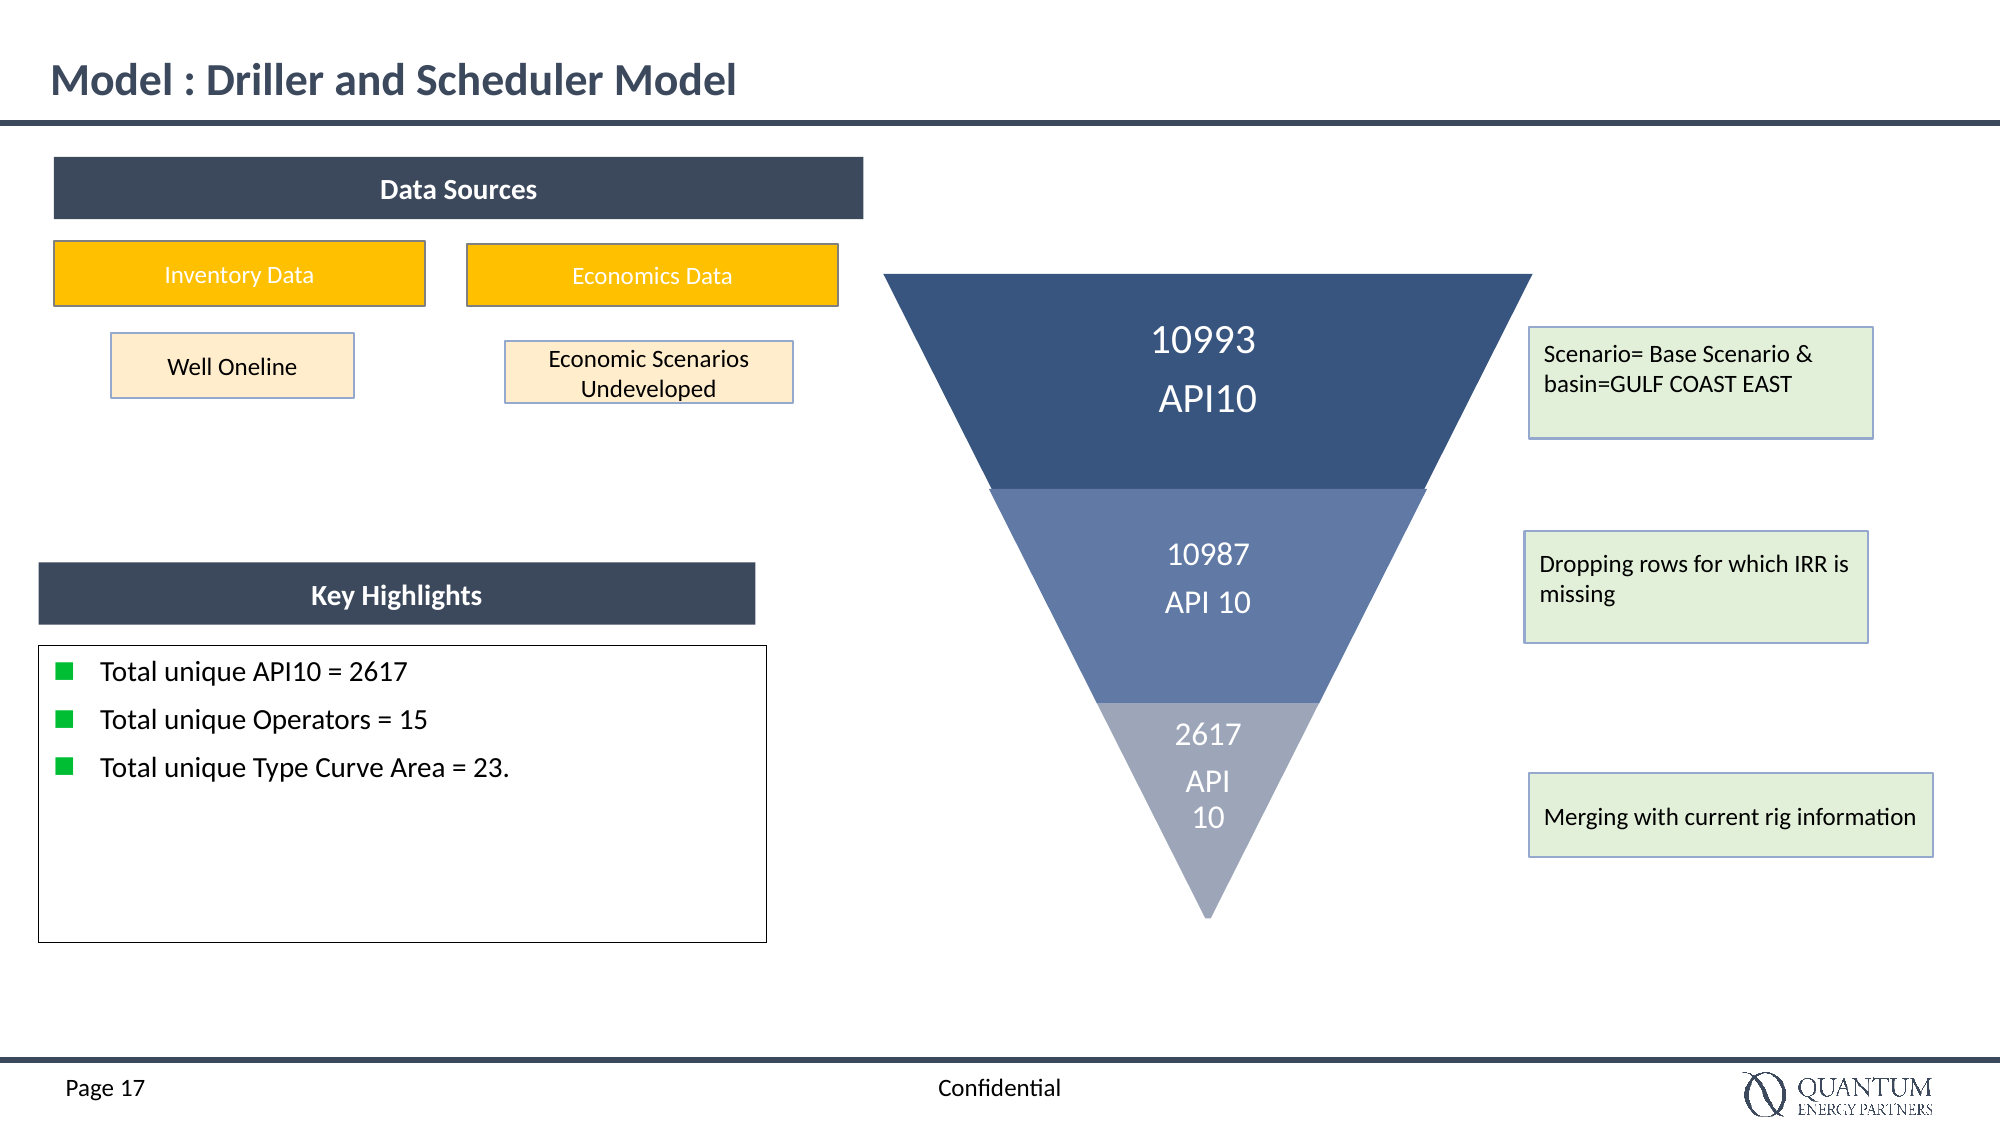

Model : Driller and Scheduler Model
Data Sources
Inventory Data
Economics Data
10993
API10
10987
API 10
2617
API 10

Scenario= Base Scenario & basin=GULF COAST EAST

Well Oneline
Economic Scenarios Undeveloped

Dropping rows for which IRR is
missing
Key Highlights
Total unique API10 = 2617
Total unique Operators = 15
Total unique Type Curve Area = 23.

Merging with current rig information